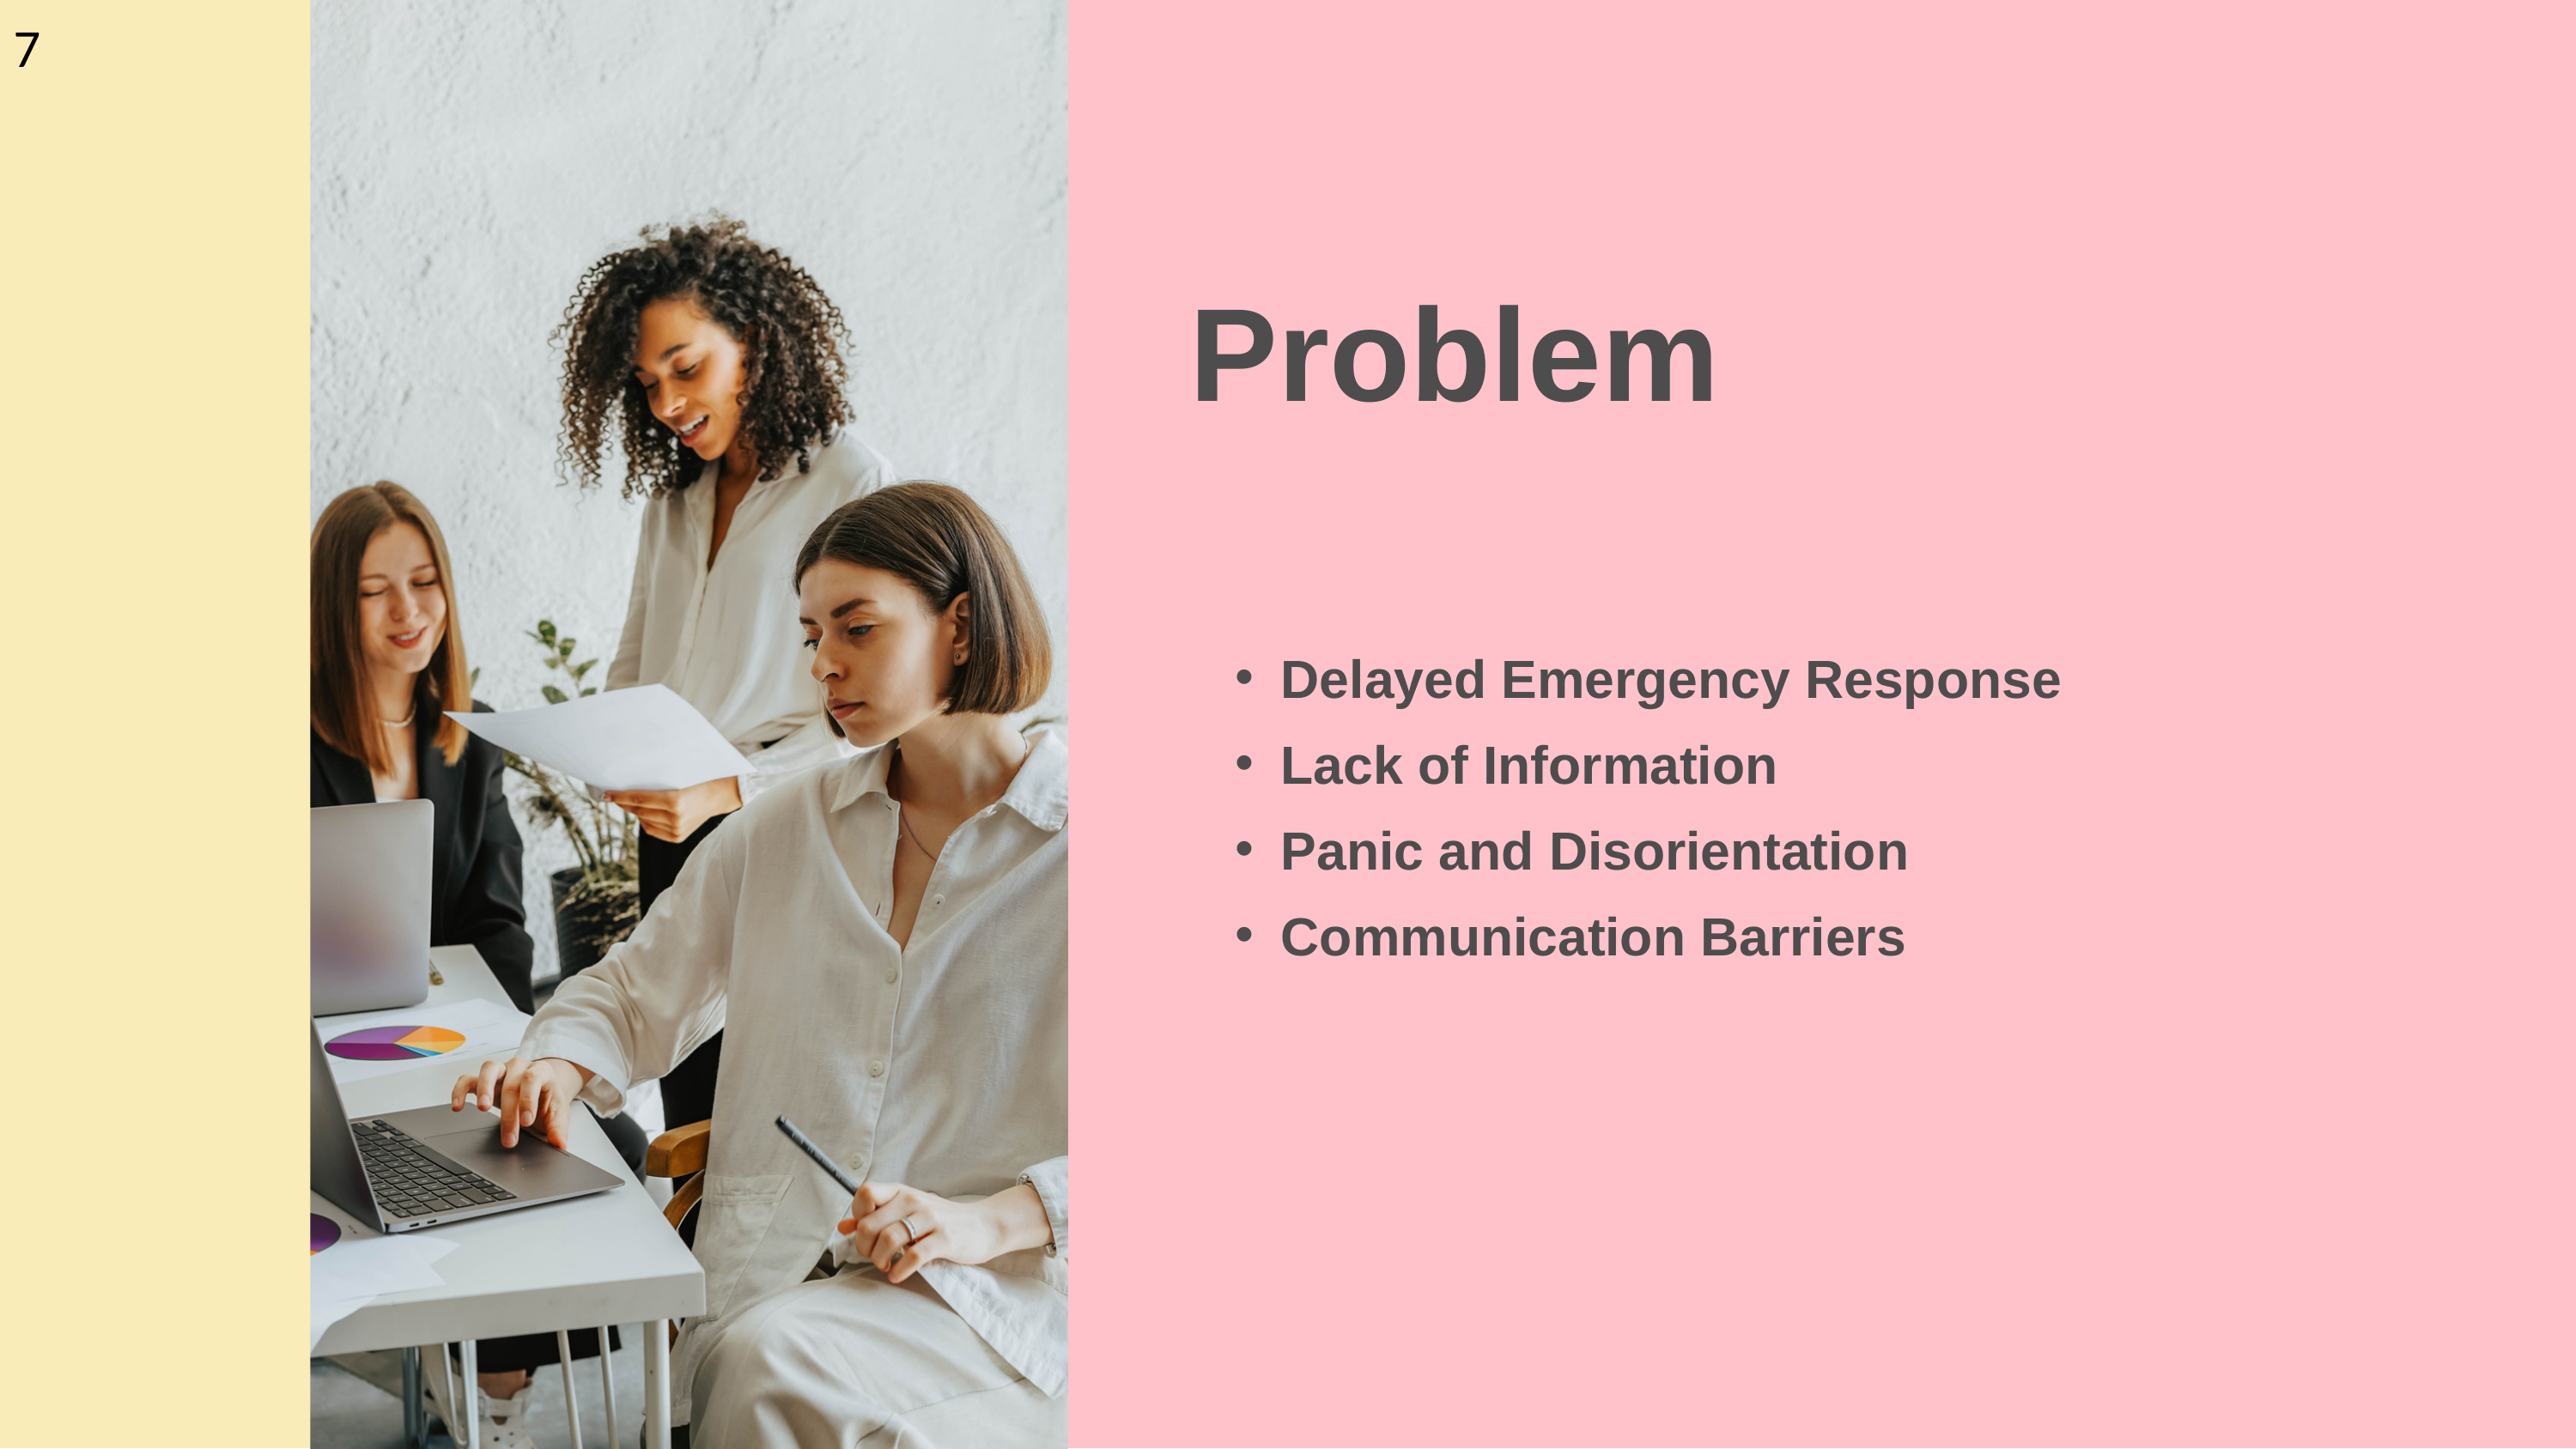

7

Problem
Delayed Emergency Response
Lack of Information
Panic and Disorientation
Communication Barriers